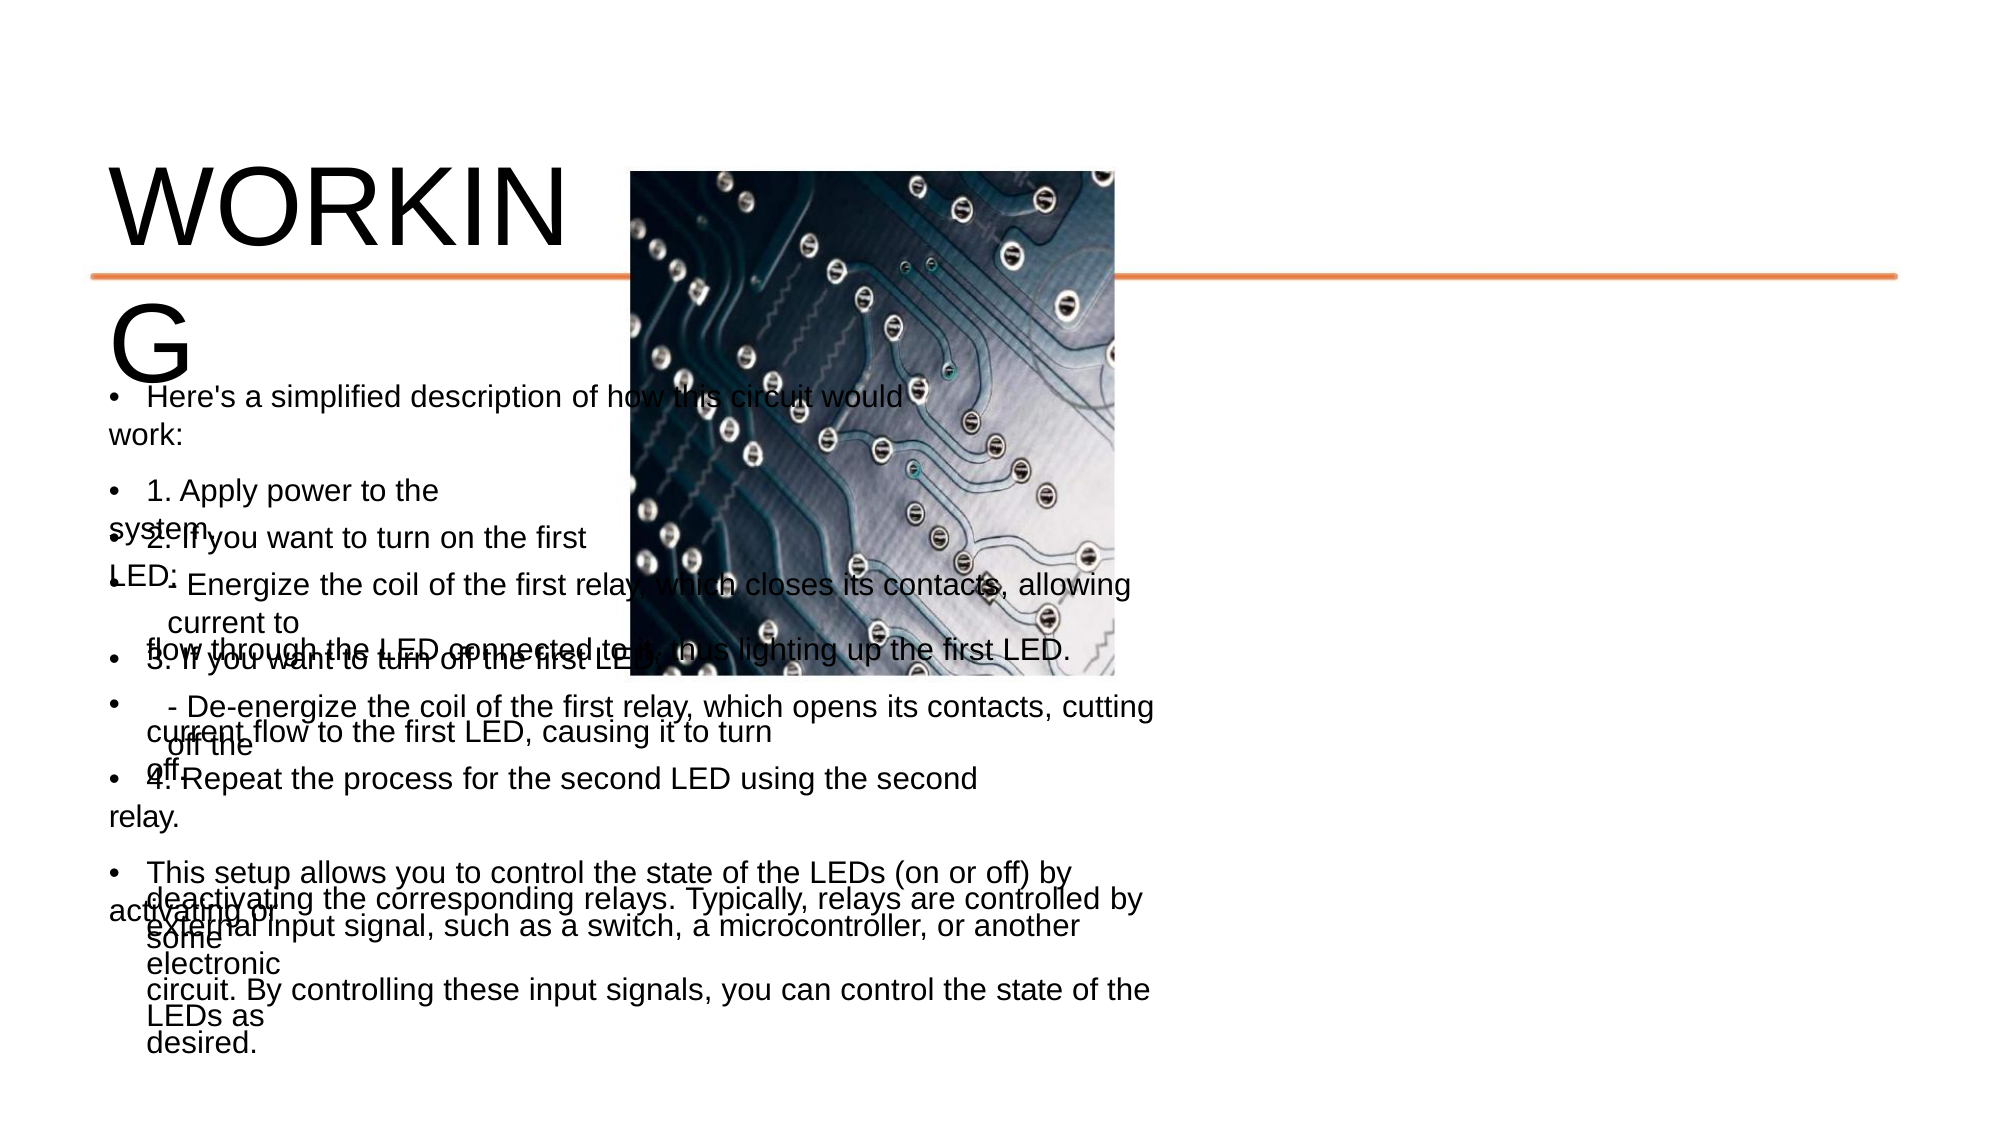

WORKING
• Here's a simplified description of how this circuit would work:
• 1. Apply power to the system.
• 2. If you want to turn on the first LED:
- Energize the coil of the first relay, which closes its contacts, allowing current to
flow through the LED connected to it, thus lighting up the first LED.
•
• 3. If you want to turn off the first LED:
- De-energize the coil of the first relay, which opens its contacts, cutting off the
•
current flow to the first LED, causing it to turn off.
• 4. Repeat the process for the second LED using the second relay.
• This setup allows you to control the state of the LEDs (on or off) by activating or
deactivating the corresponding relays. Typically, relays are controlled by some
external input signal, such as a switch, a microcontroller, or another electronic
circuit. By controlling these input signals, you can control the state of the LEDs as
desired.